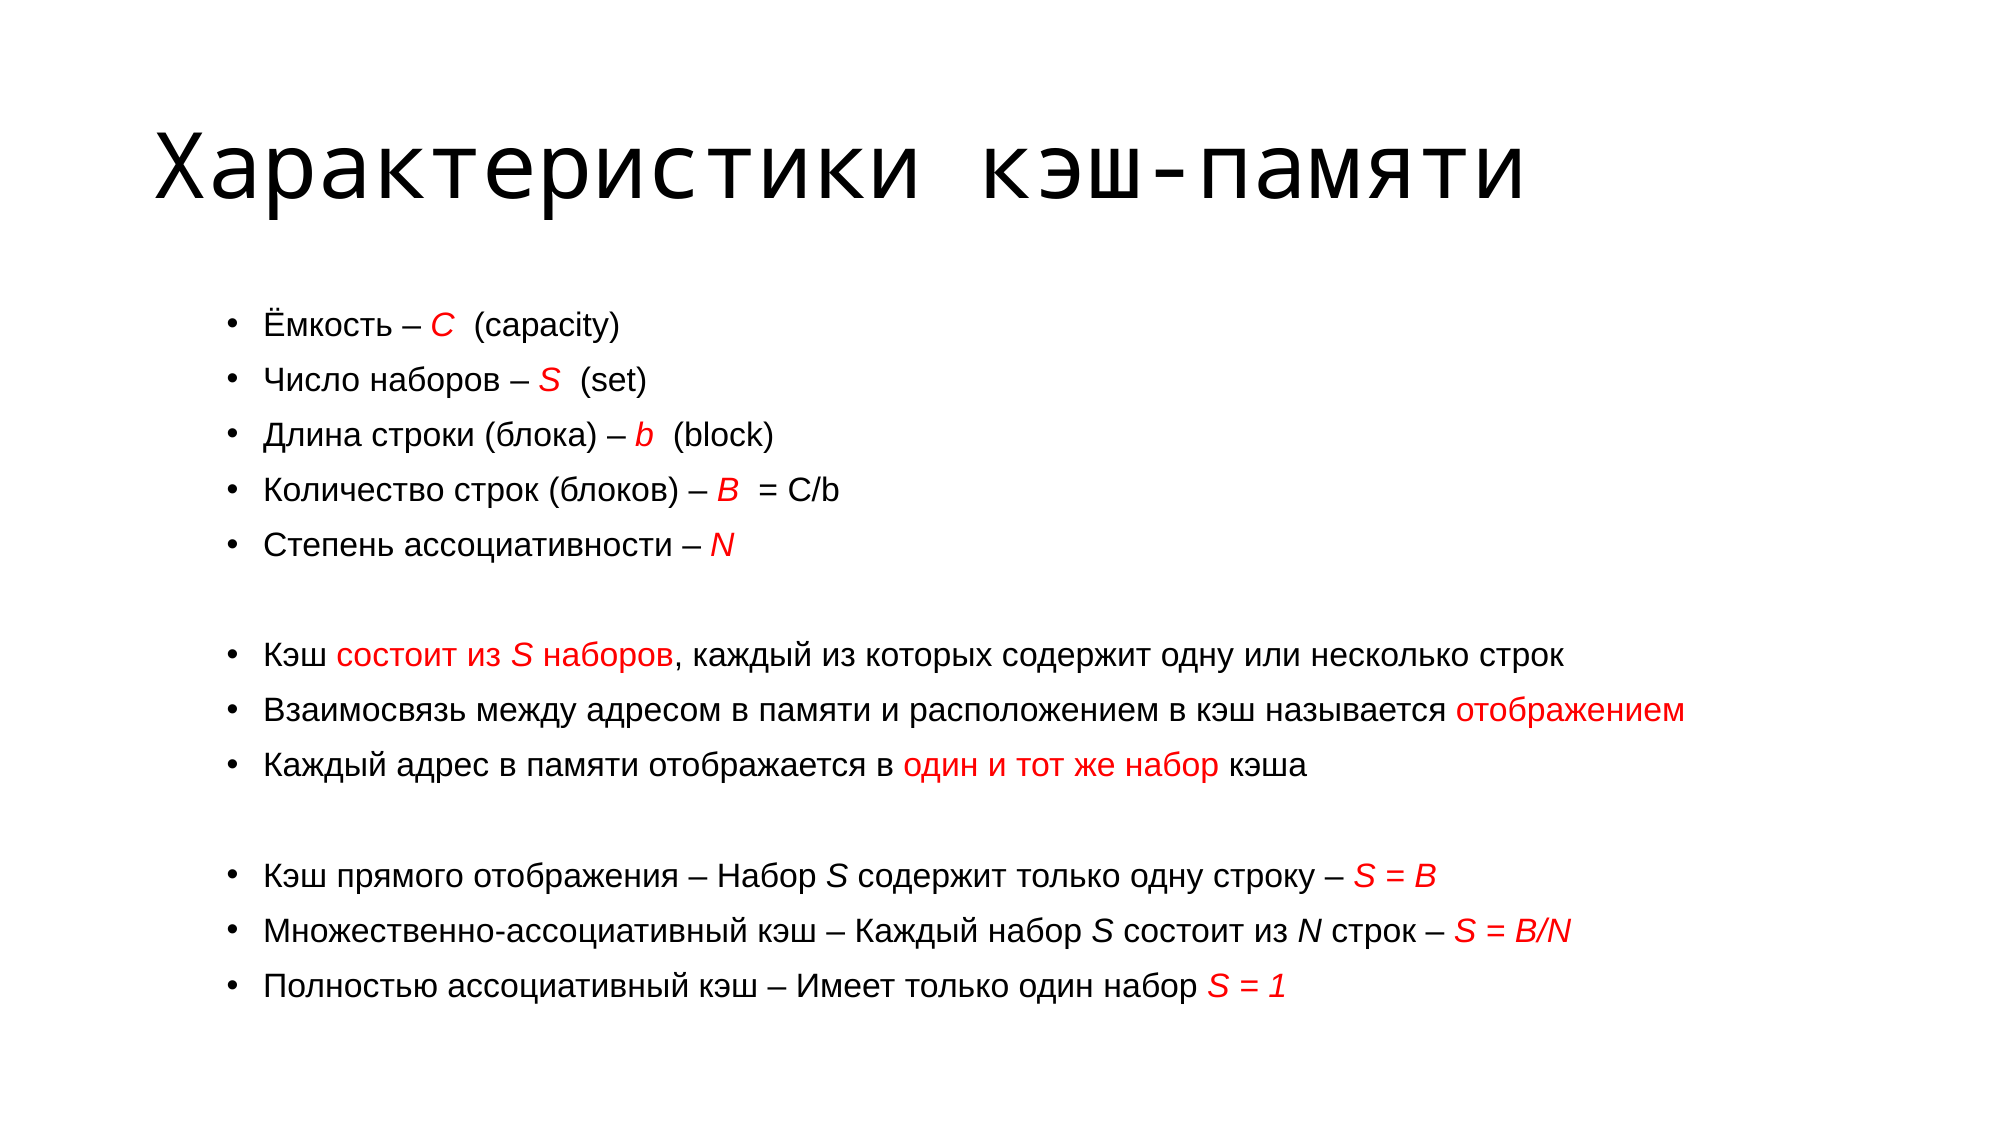

Характеристики кэш-памяти
Ёмкость – C  (capacity)
Число наборов – S  (set)
Длина строки (блока) – b  (block)
Количество строк (блоков) – B  = C/b
Степень ассоциативности – N

Кэш состоит из S наборов, каждый из которых содержит одну или несколько строк
Взаимосвязь между адресом в памяти и расположением в кэш называется отображением
Каждый адрес в памяти отображается в один и тот же набор кэша

Кэш прямого отображения – Набор S содержит только одну строку – S = B
Множественно-ассоциативный кэш – Каждый набор S состоит из N строк – S = B/N
Полностью ассоциативный кэш – Имеет только один набор S = 1